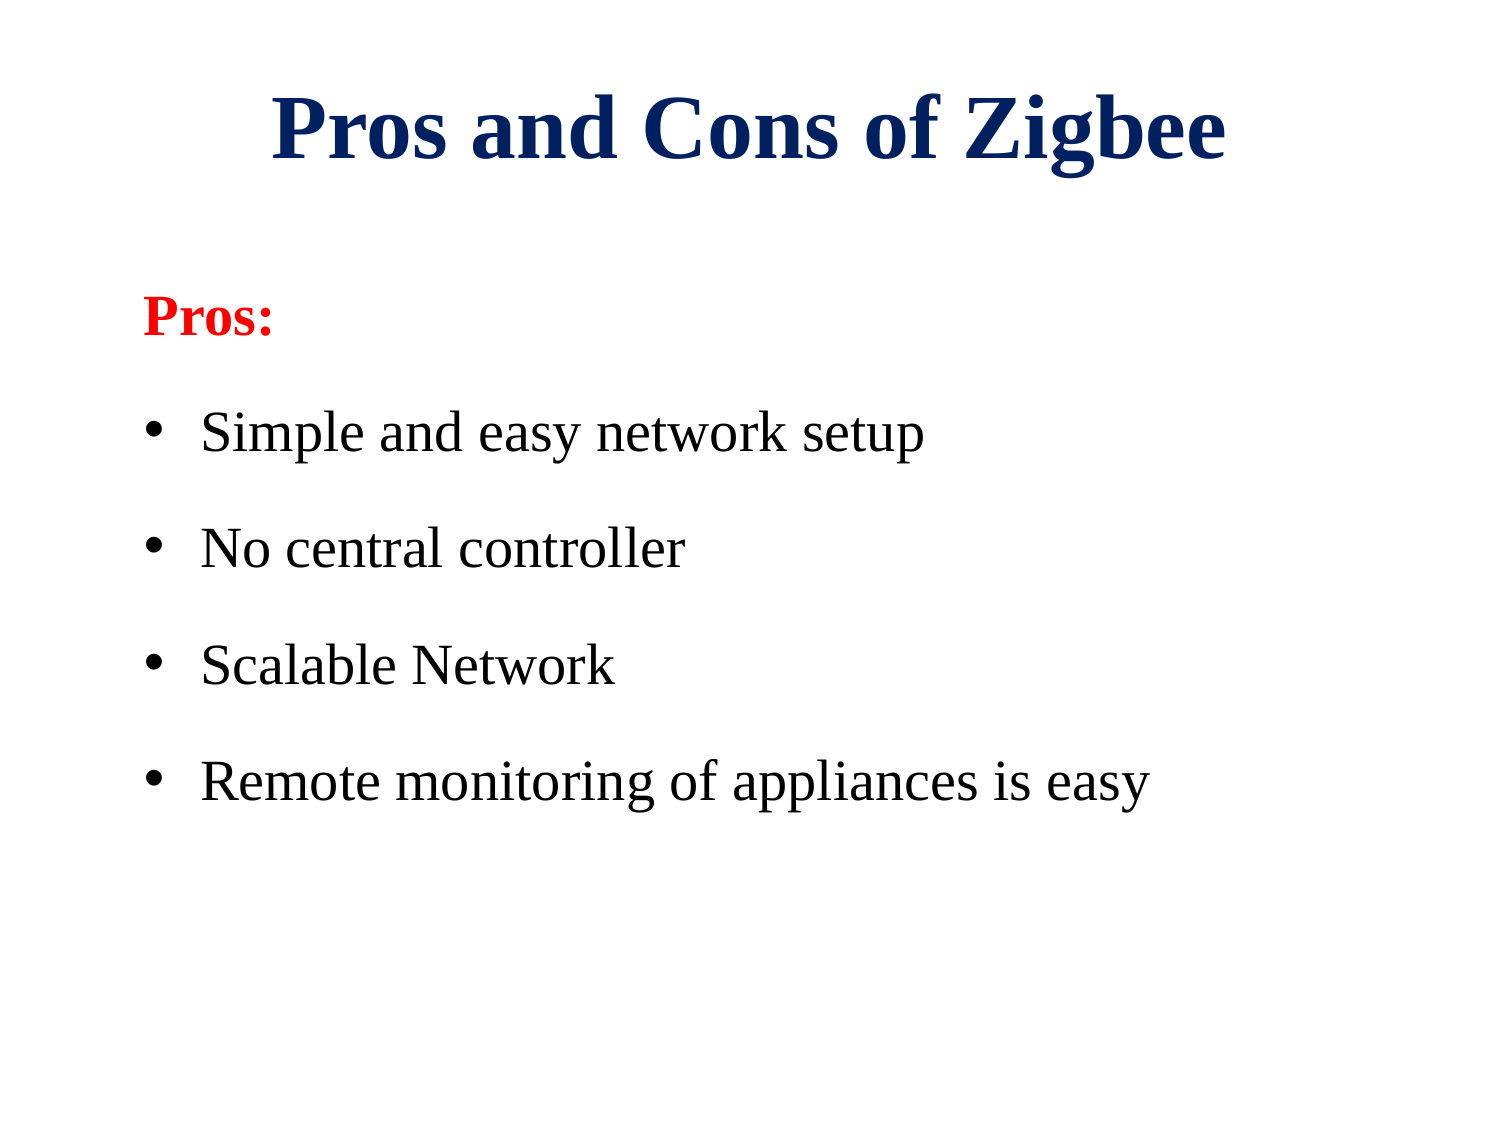

# Pros and Cons of Zigbee
Pros:
Simple and easy network setup
No central controller
Scalable Network
Remote monitoring of appliances is easy